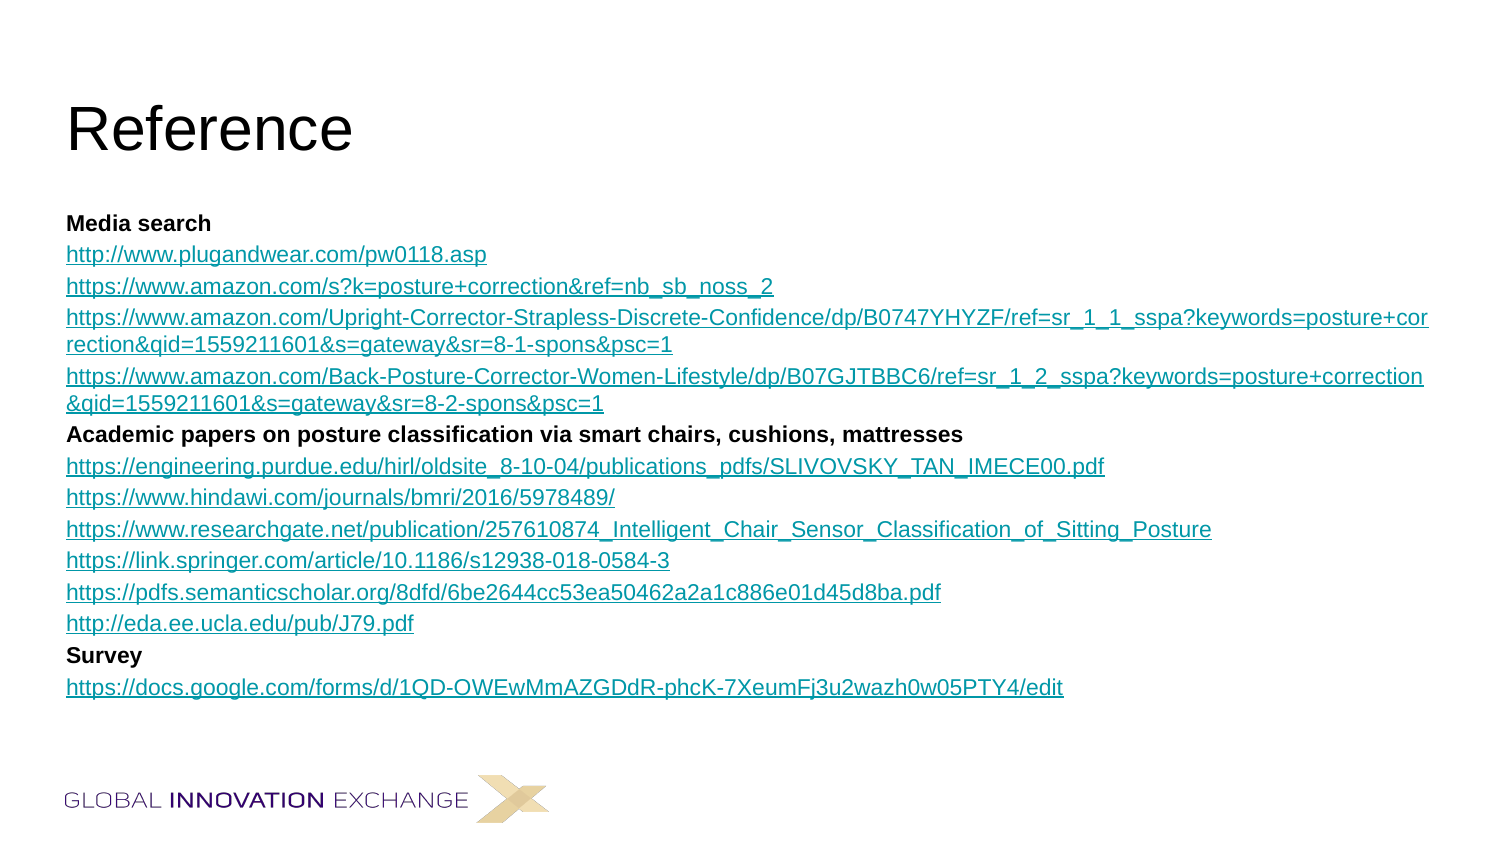

# Reference
Media search
http://www.plugandwear.com/pw0118.asp
https://www.amazon.com/s?k=posture+correction&ref=nb_sb_noss_2
https://www.amazon.com/Upright-Corrector-Strapless-Discrete-Confidence/dp/B0747YHYZF/ref=sr_1_1_sspa?keywords=posture+correction&qid=1559211601&s=gateway&sr=8-1-spons&psc=1
https://www.amazon.com/Back-Posture-Corrector-Women-Lifestyle/dp/B07GJTBBC6/ref=sr_1_2_sspa?keywords=posture+correction&qid=1559211601&s=gateway&sr=8-2-spons&psc=1
Academic papers on posture classification via smart chairs, cushions, mattresses
https://engineering.purdue.edu/hirl/oldsite_8-10-04/publications_pdfs/SLIVOVSKY_TAN_IMECE00.pdf
https://www.hindawi.com/journals/bmri/2016/5978489/
https://www.researchgate.net/publication/257610874_Intelligent_Chair_Sensor_Classification_of_Sitting_Posture
https://link.springer.com/article/10.1186/s12938-018-0584-3
https://pdfs.semanticscholar.org/8dfd/6be2644cc53ea50462a2a1c886e01d45d8ba.pdf
http://eda.ee.ucla.edu/pub/J79.pdf
Survey
https://docs.google.com/forms/d/1QD-OWEwMmAZGDdR-phcK-7XeumFj3u2wazh0w05PTY4/edit